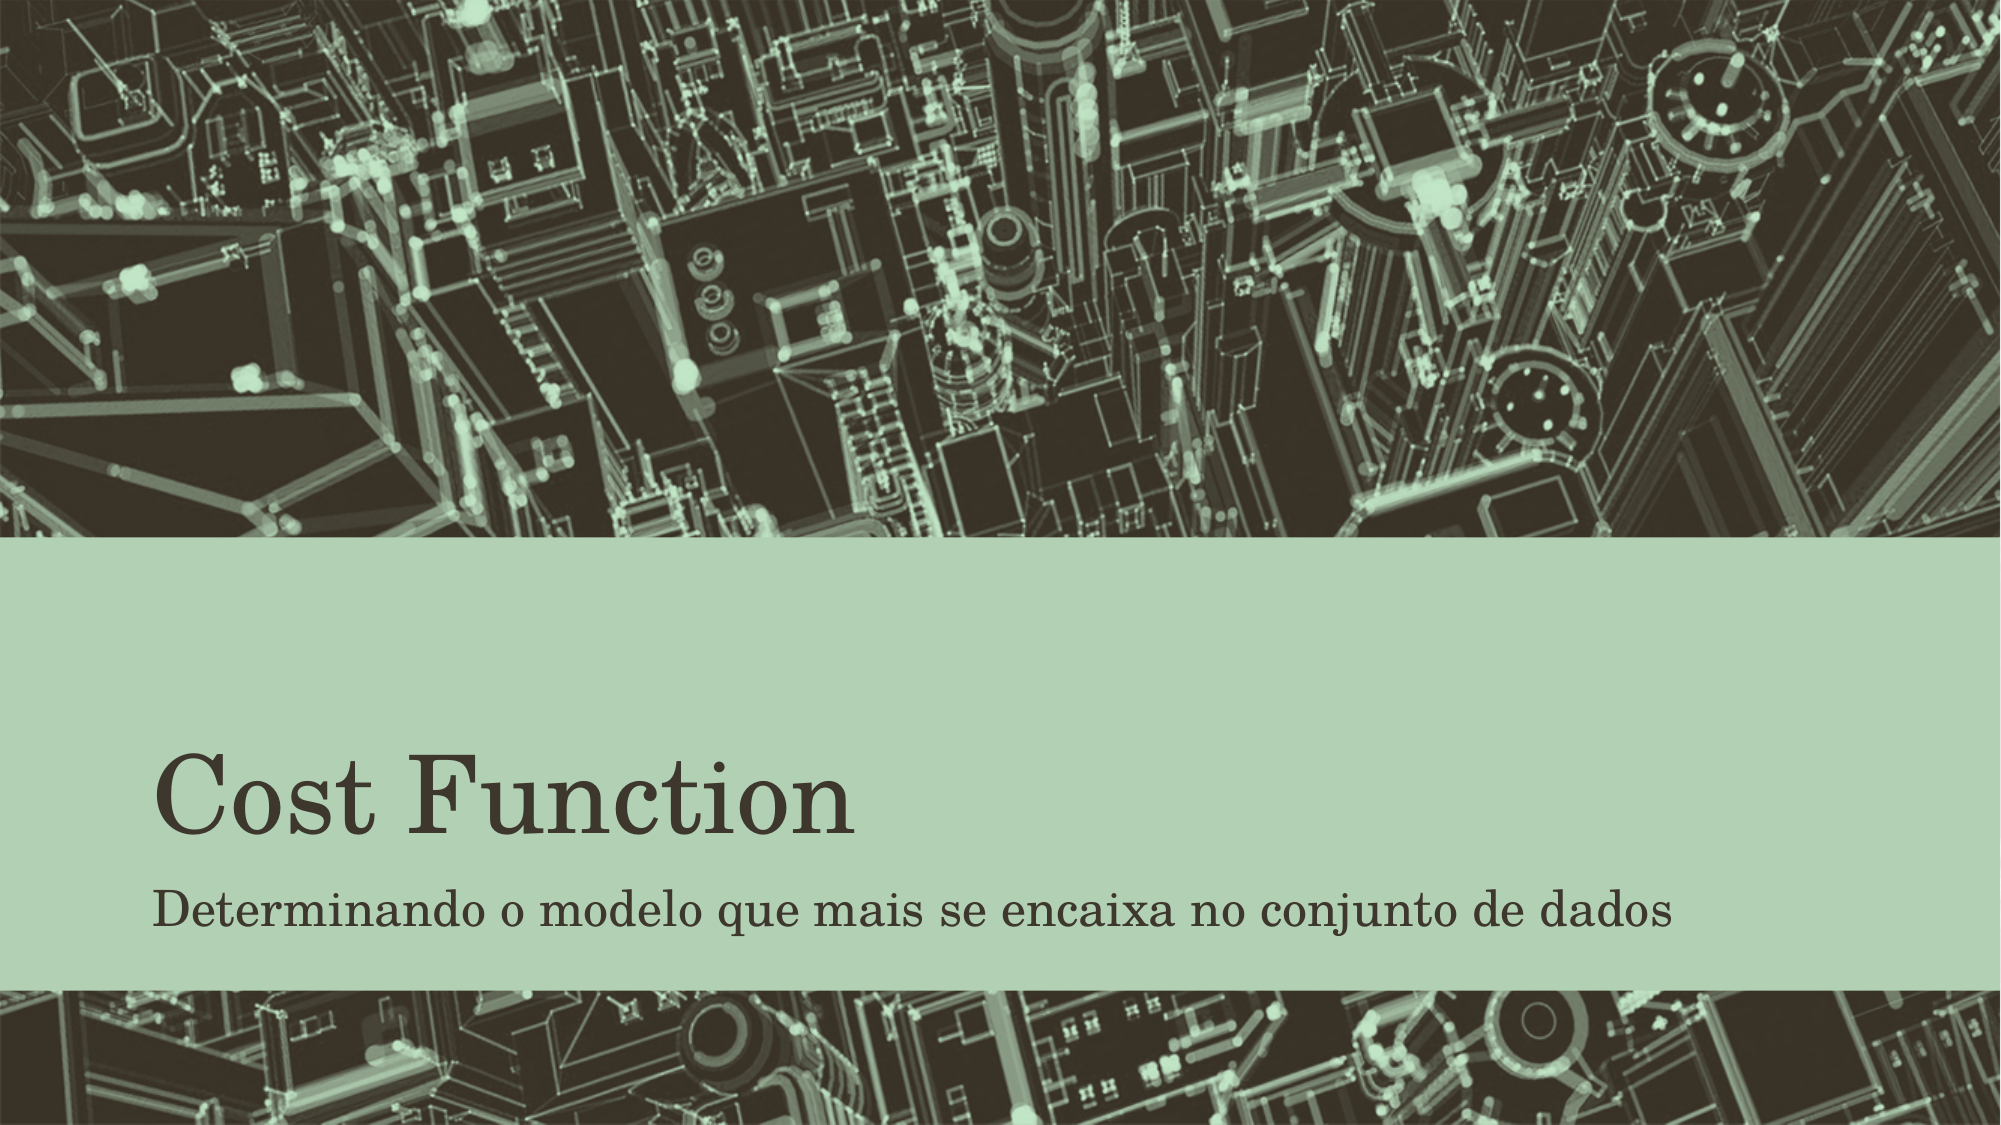

# Cost Function
Determinando o modelo que mais se encaixa no conjunto de dados